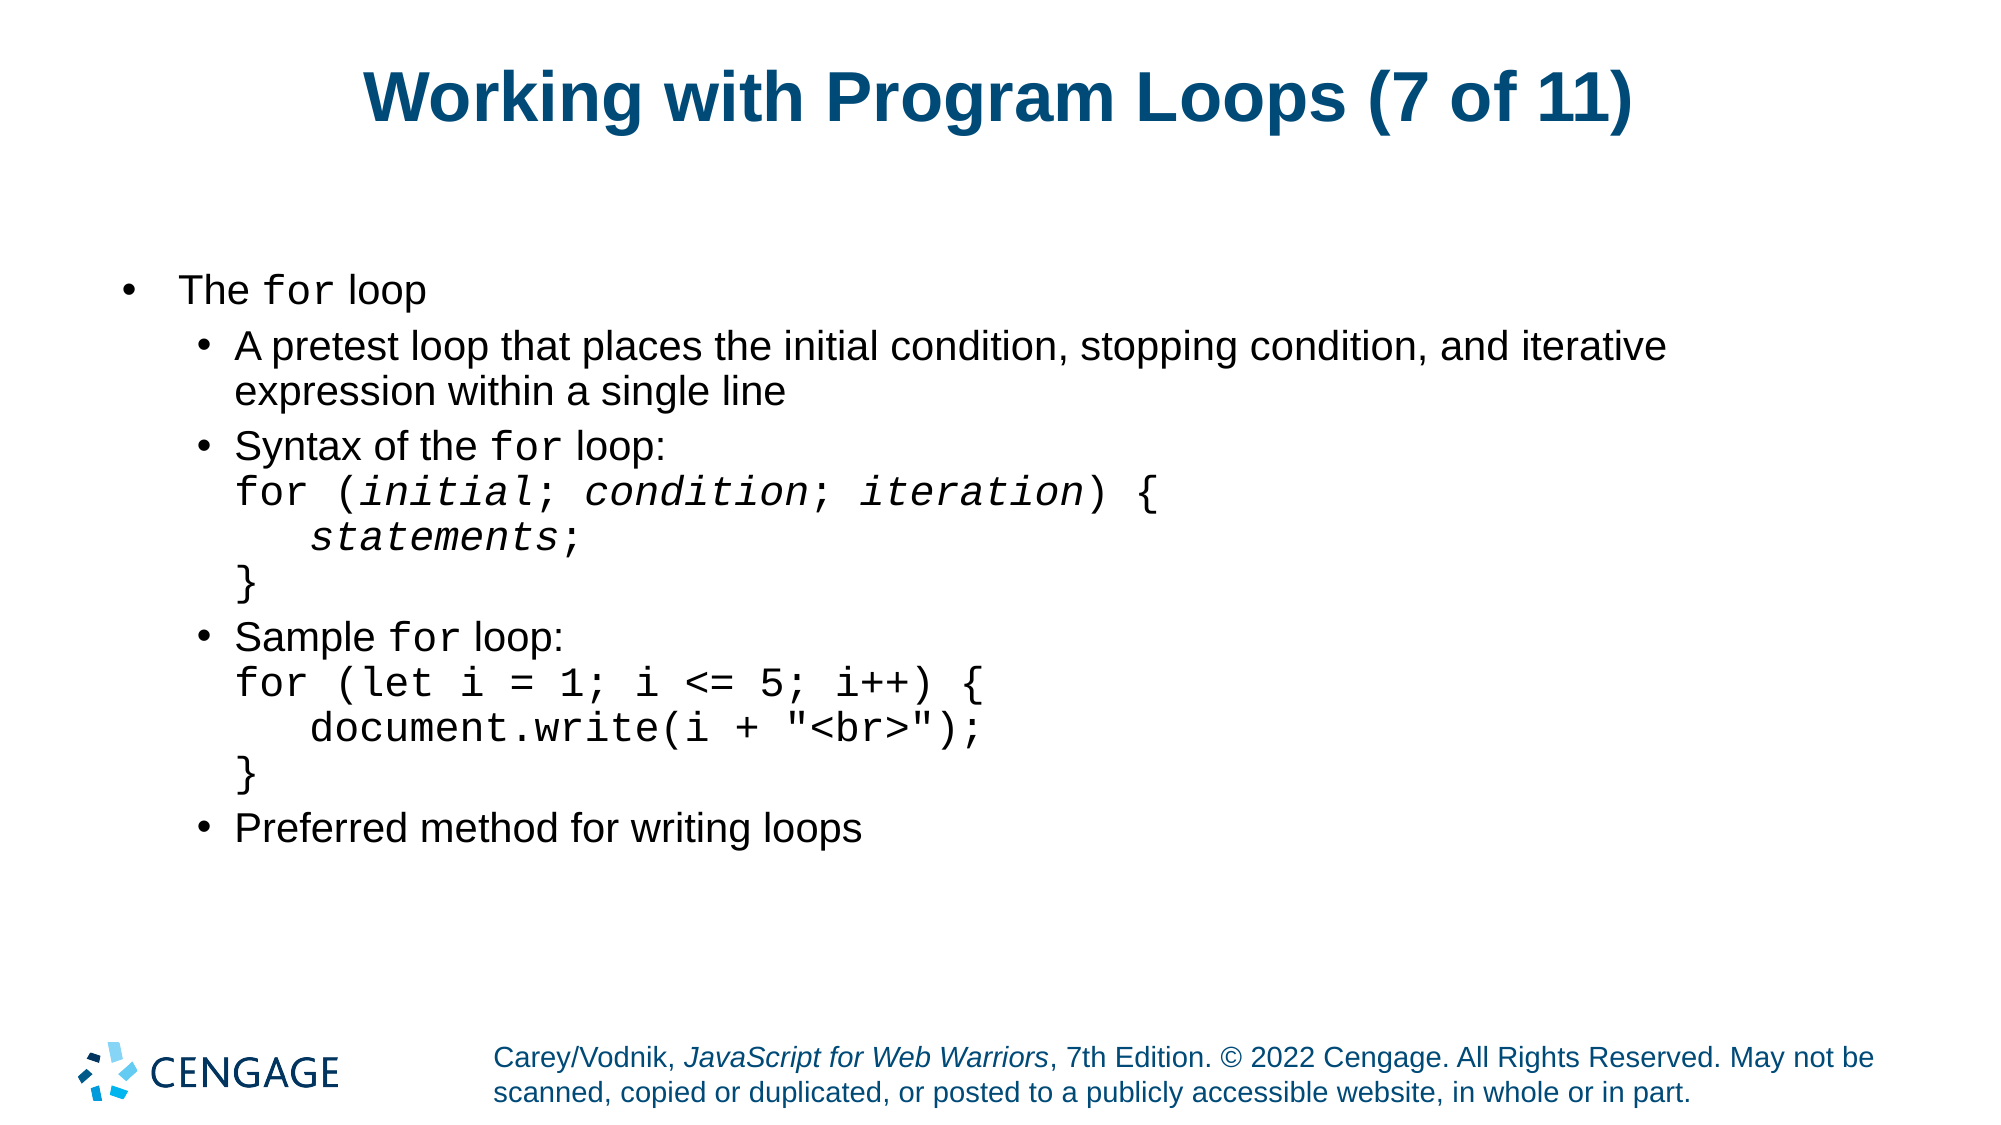

# Working with Program Loops (7 of 11)
The for loop
A pretest loop that places the initial condition, stopping condition, and iterative expression within a single line
Syntax of the for loop:
for (initial; condition; iteration) {
   statements;
}
Sample for loop:
for (let i = 1; i <= 5; i++) {
   document.write(i + "<br>");
}
Preferred method for writing loops